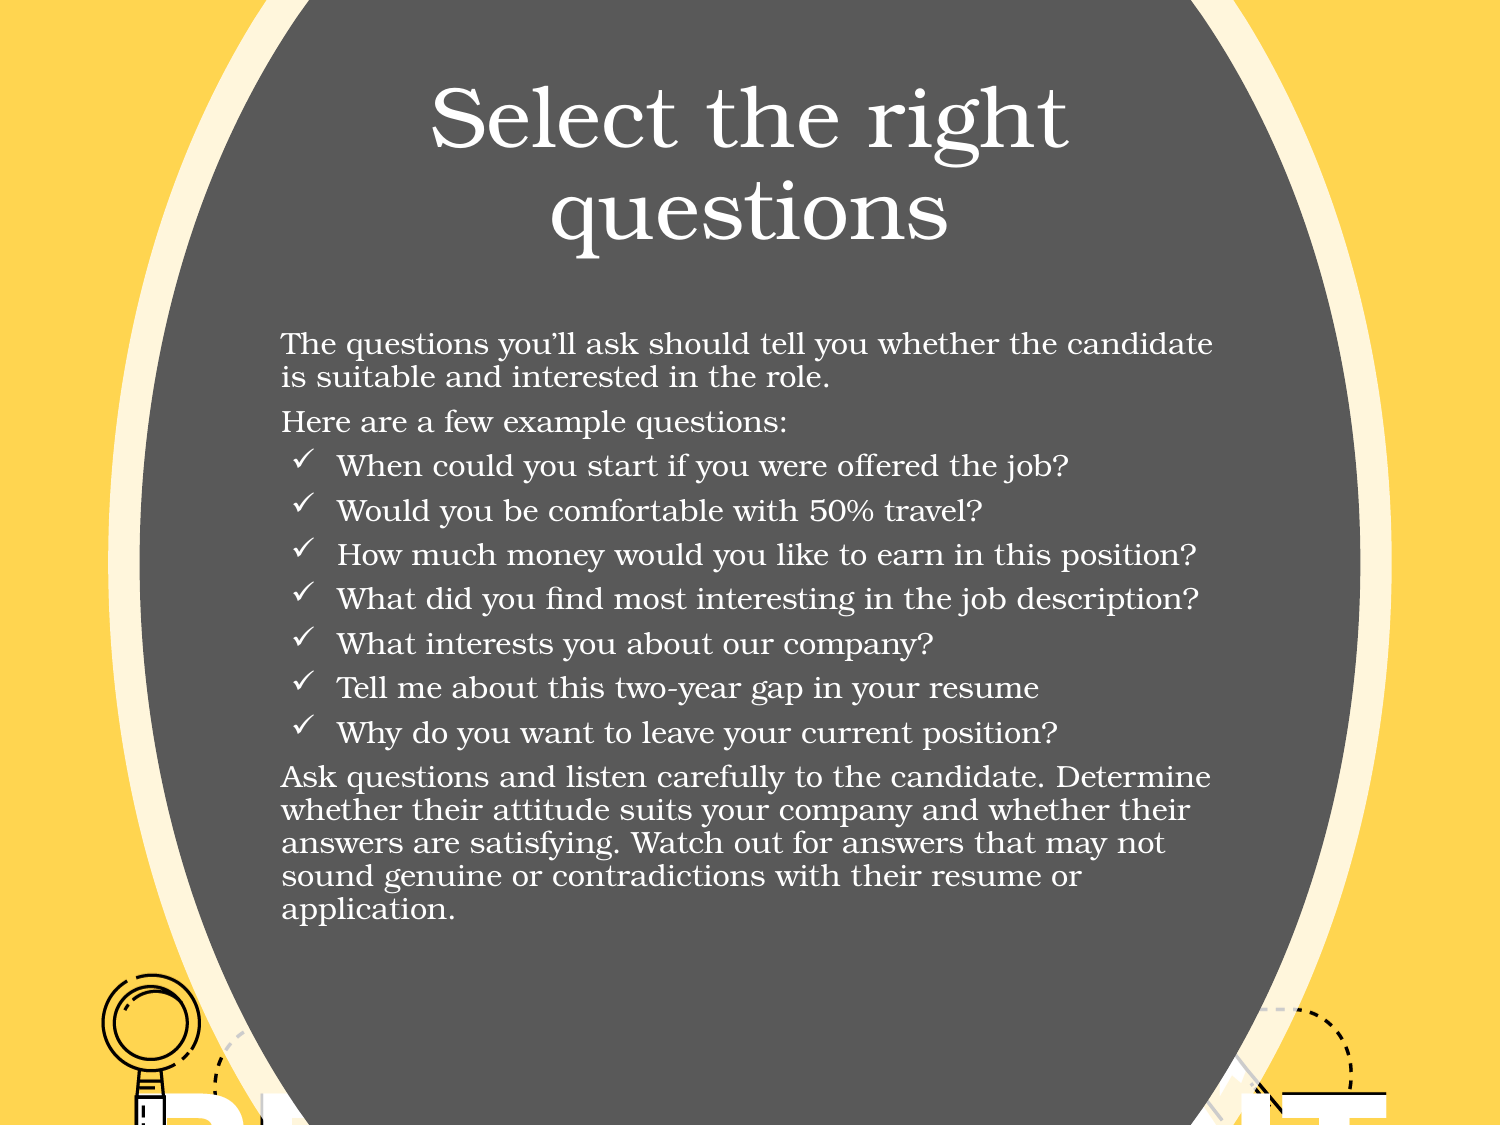

# Select the right questions
The questions you’ll ask should tell you whether the candidate is suitable and interested in the role.
Here are a few example questions:
When could you start if you were offered the job?
Would you be comfortable with 50% travel?
How much money would you like to earn in this position?
What did you find most interesting in the job description?
What interests you about our company?
Tell me about this two-year gap in your resume
Why do you want to leave your current position?
Ask questions and listen carefully to the candidate. Determine whether their attitude suits your company and whether their answers are satisfying. Watch out for answers that may not sound genuine or contradictions with their resume or application.